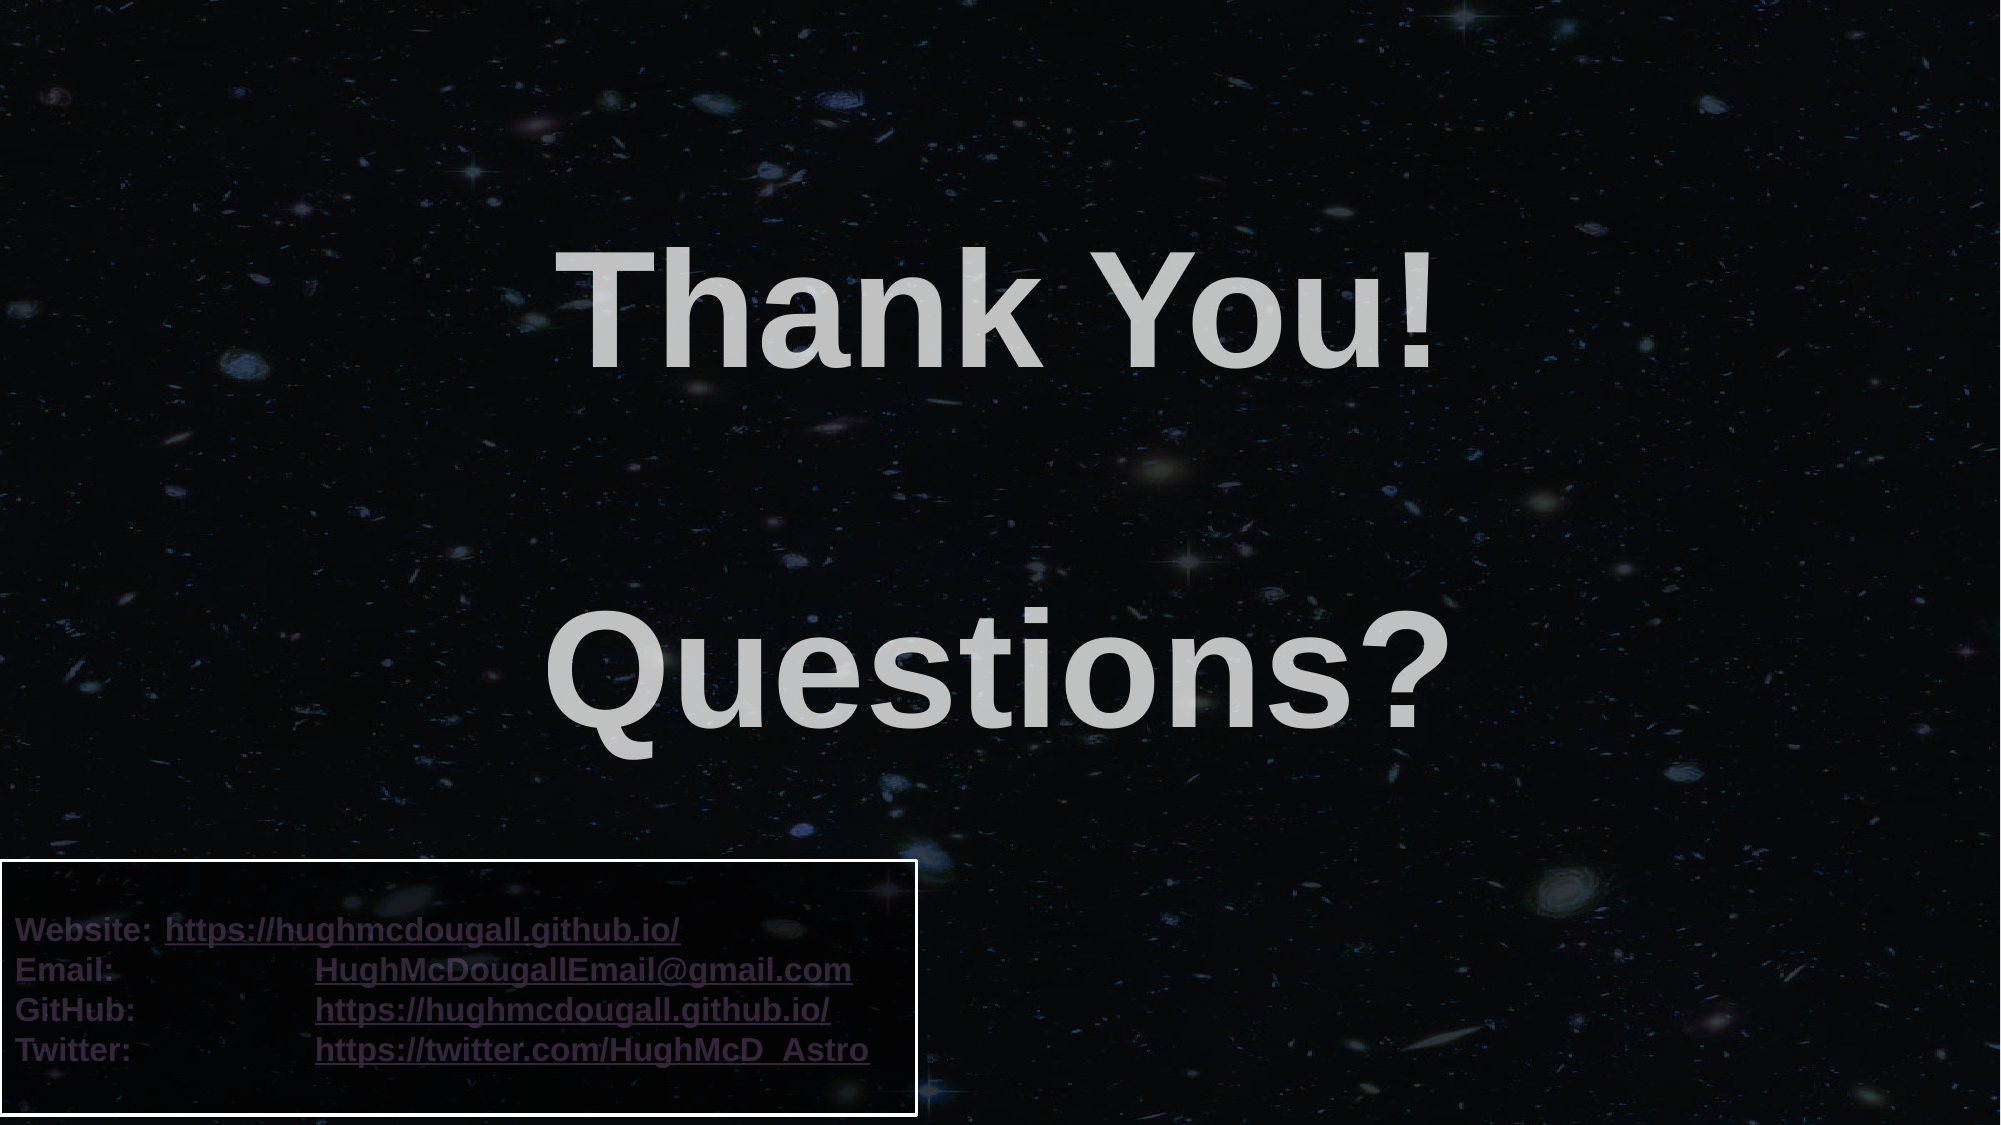

# Thank You! Questions?

Website: 	https://hughmcdougall.github.io/
Email: 		HughMcDougallEmail@gmail.com
GitHub:		https://hughmcdougall.github.io/
Twitter:		https://twitter.com/HughMcD_Astro